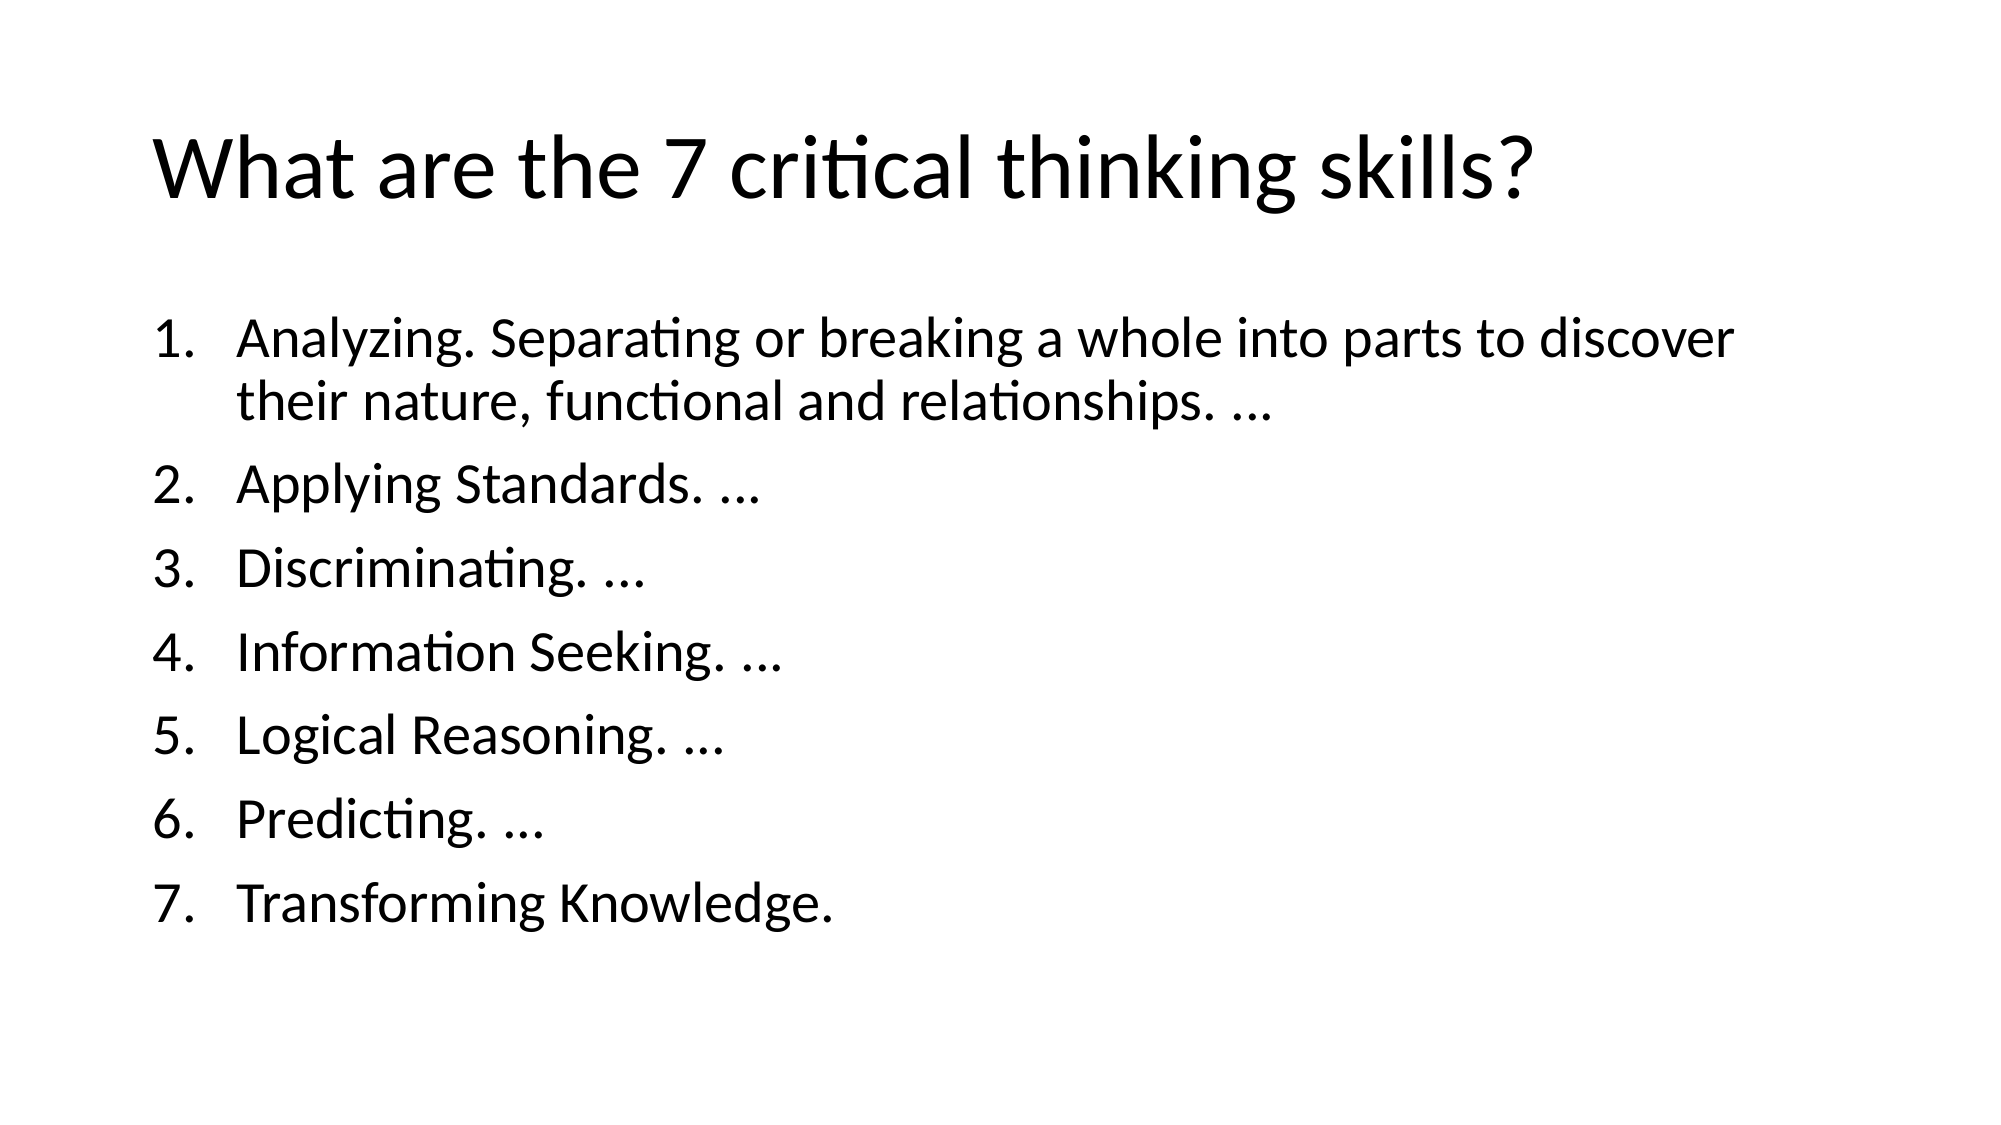

# What are the 7 critical thinking skills?
Analyzing. Separating or breaking a whole into parts to discover their nature, functional and relationships. ...
Applying Standards. ...
Discriminating. ...
Information Seeking. ...
Logical Reasoning. ...
Predicting. ...
Transforming Knowledge.